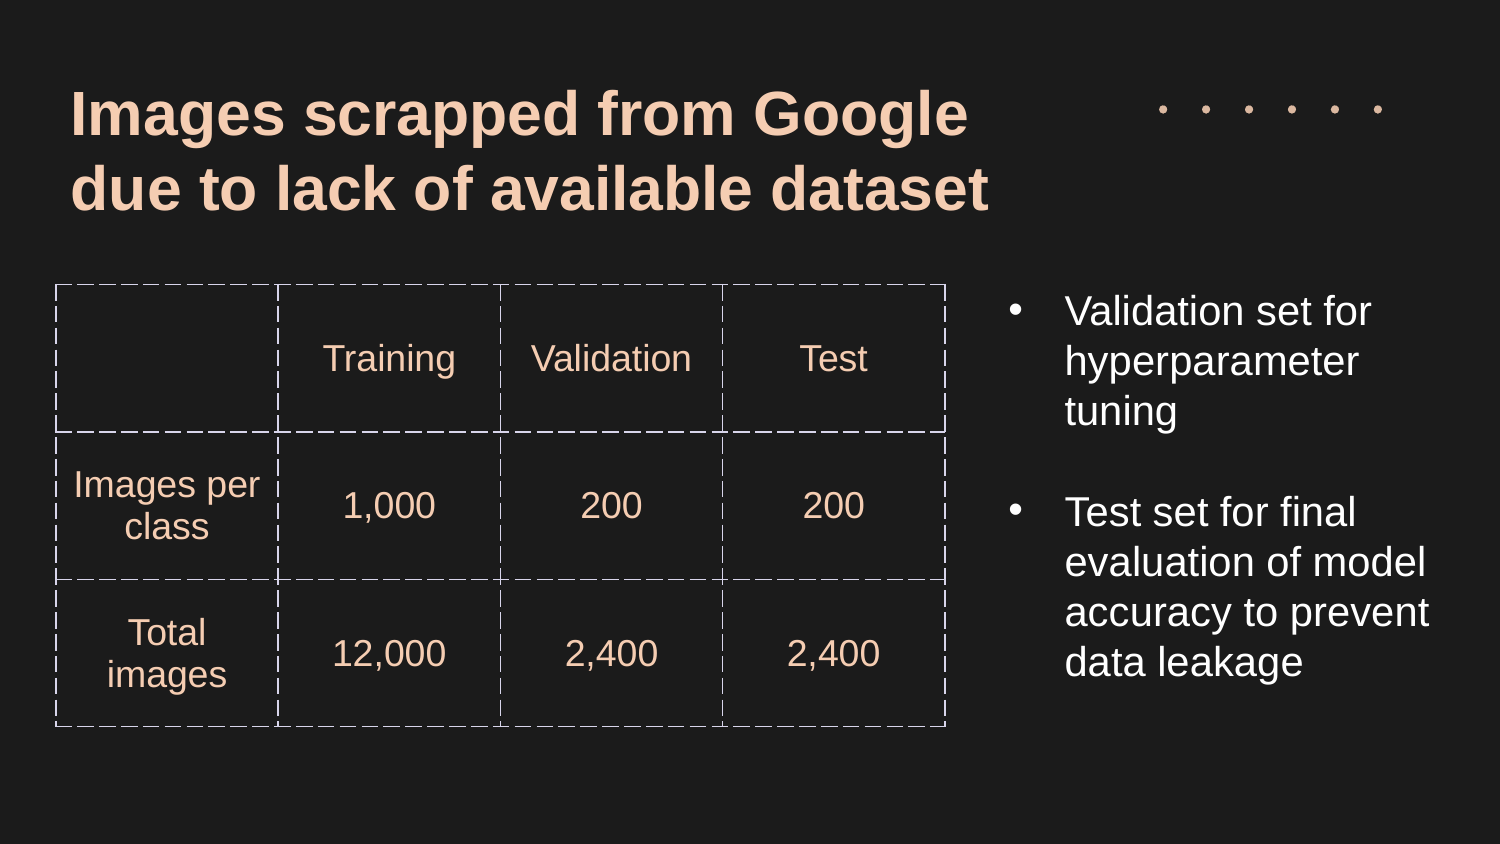

# Images scrapped from Google due to lack of available dataset
Validation set for hyperparameter tuning

Test set for final evaluation of model accuracy to prevent data leakage

|  | Training | Validation | Test |
| --- | --- | --- | --- |
| Images per class | 1,000 | 200 | 200 |
| Total images | 12,000 | 2,400 | 2,400 |